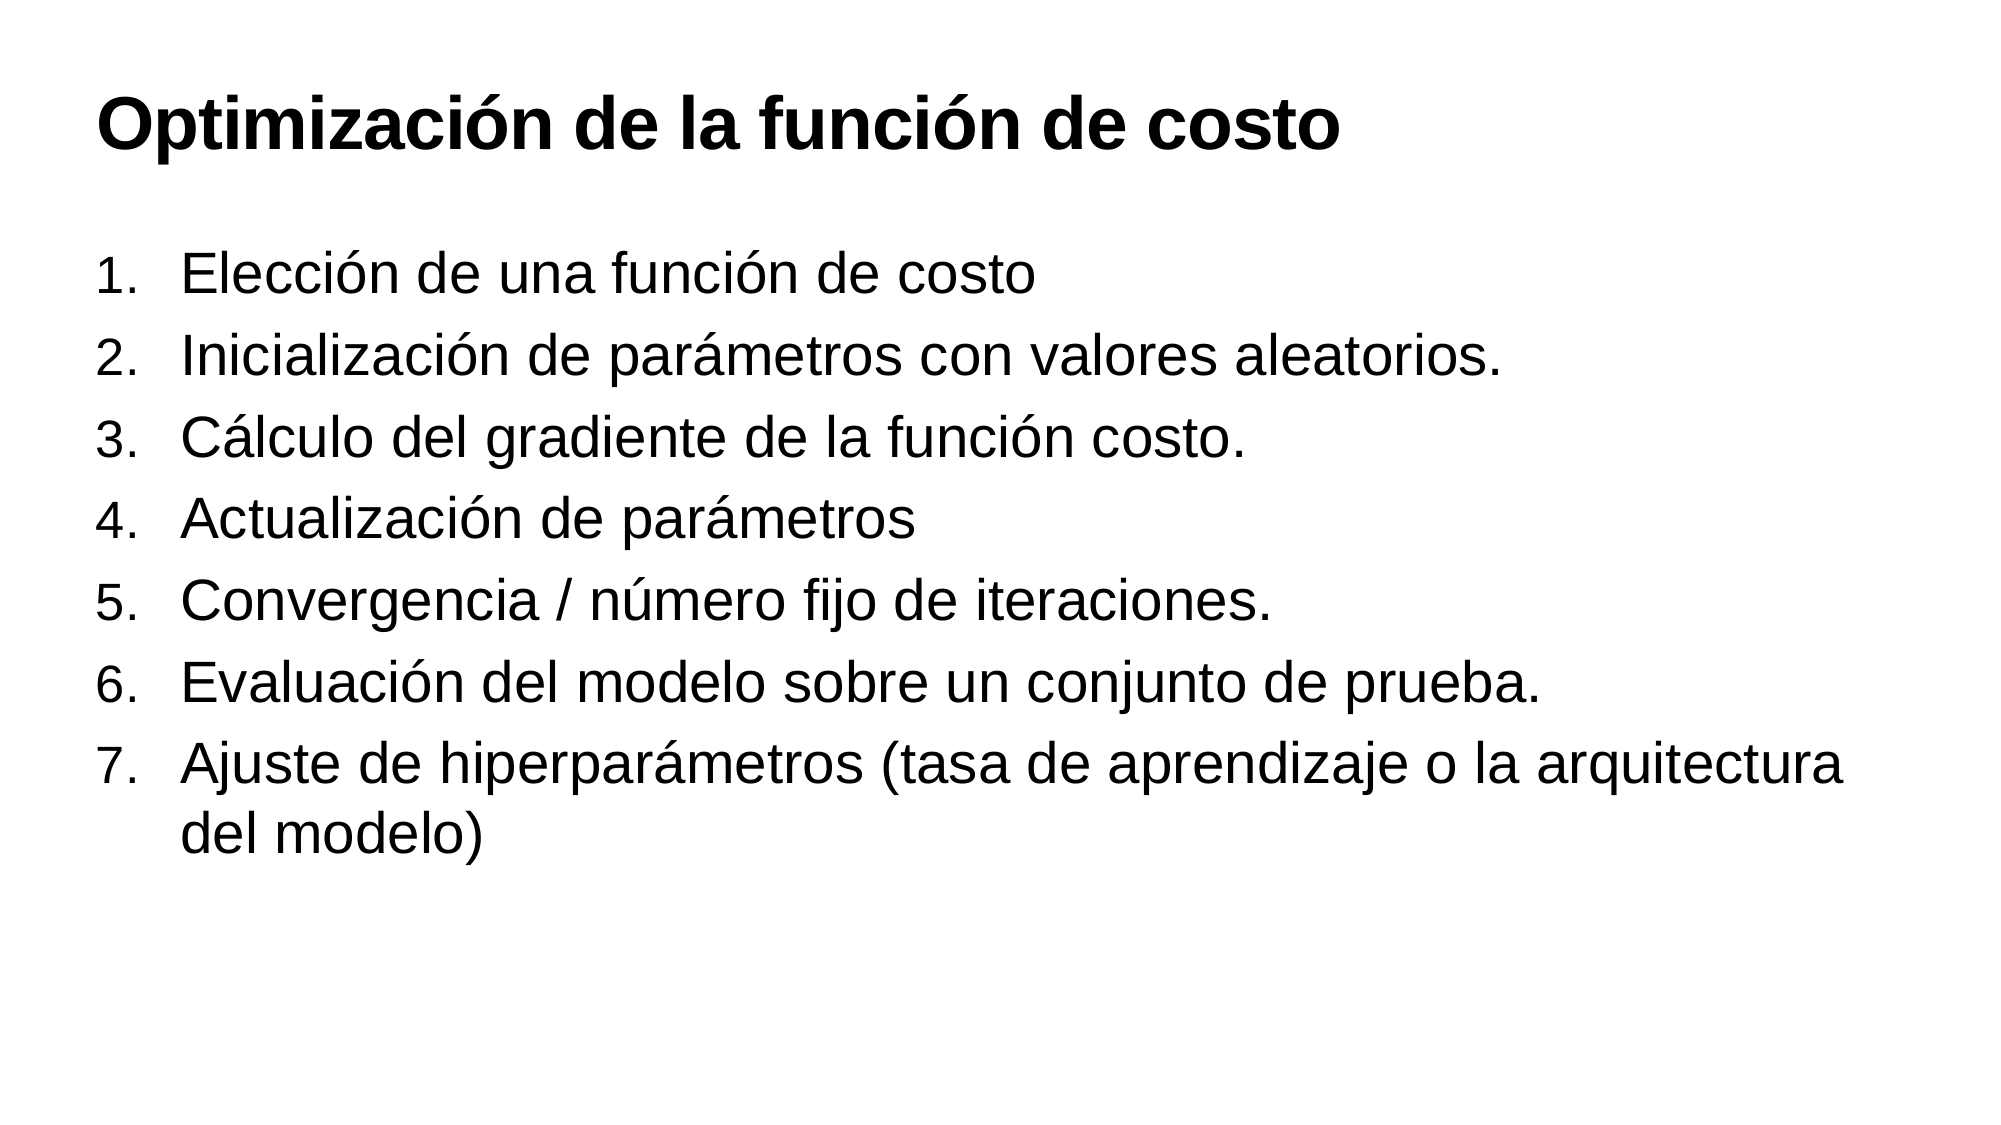

# Optimización de la función de costo
Elección de una función de costo
Inicialización de parámetros con valores aleatorios.
Cálculo del gradiente de la función costo.
Actualización de parámetros
Convergencia / número fijo de iteraciones.
Evaluación del modelo sobre un conjunto de prueba.
Ajuste de hiperparámetros (tasa de aprendizaje o la arquitectura del modelo)